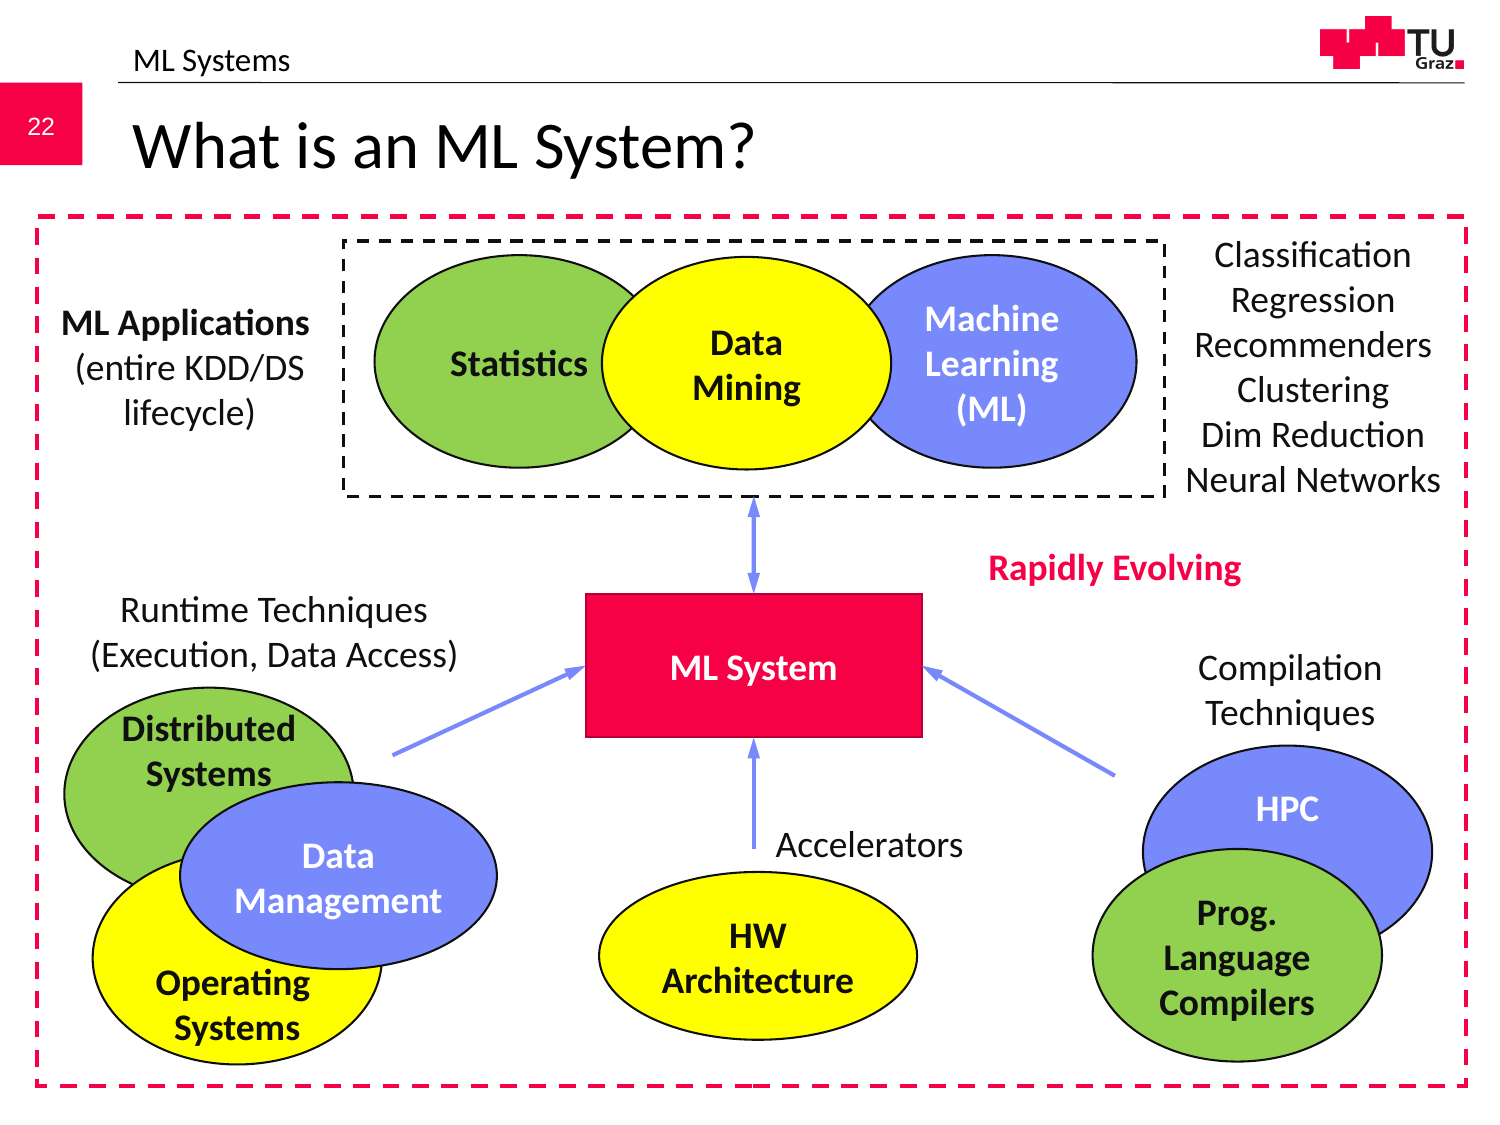

ML Systems
# What is an ML System?

Classification
Regression
Recommenders
Clustering
Dim Reduction
Neural Networks

Statistics
Machine Learning (ML)
Data Mining

ML Applications
(entire KDD/DS lifecycle)
Rapidly Evolving
Runtime Techniques (Execution, Data Access)
Distributed Systems

Data Management

Operating  Systems
ML System
Compilation Techniques
HPC

Prog. Language Compilers
Accelerators
HW Architecture